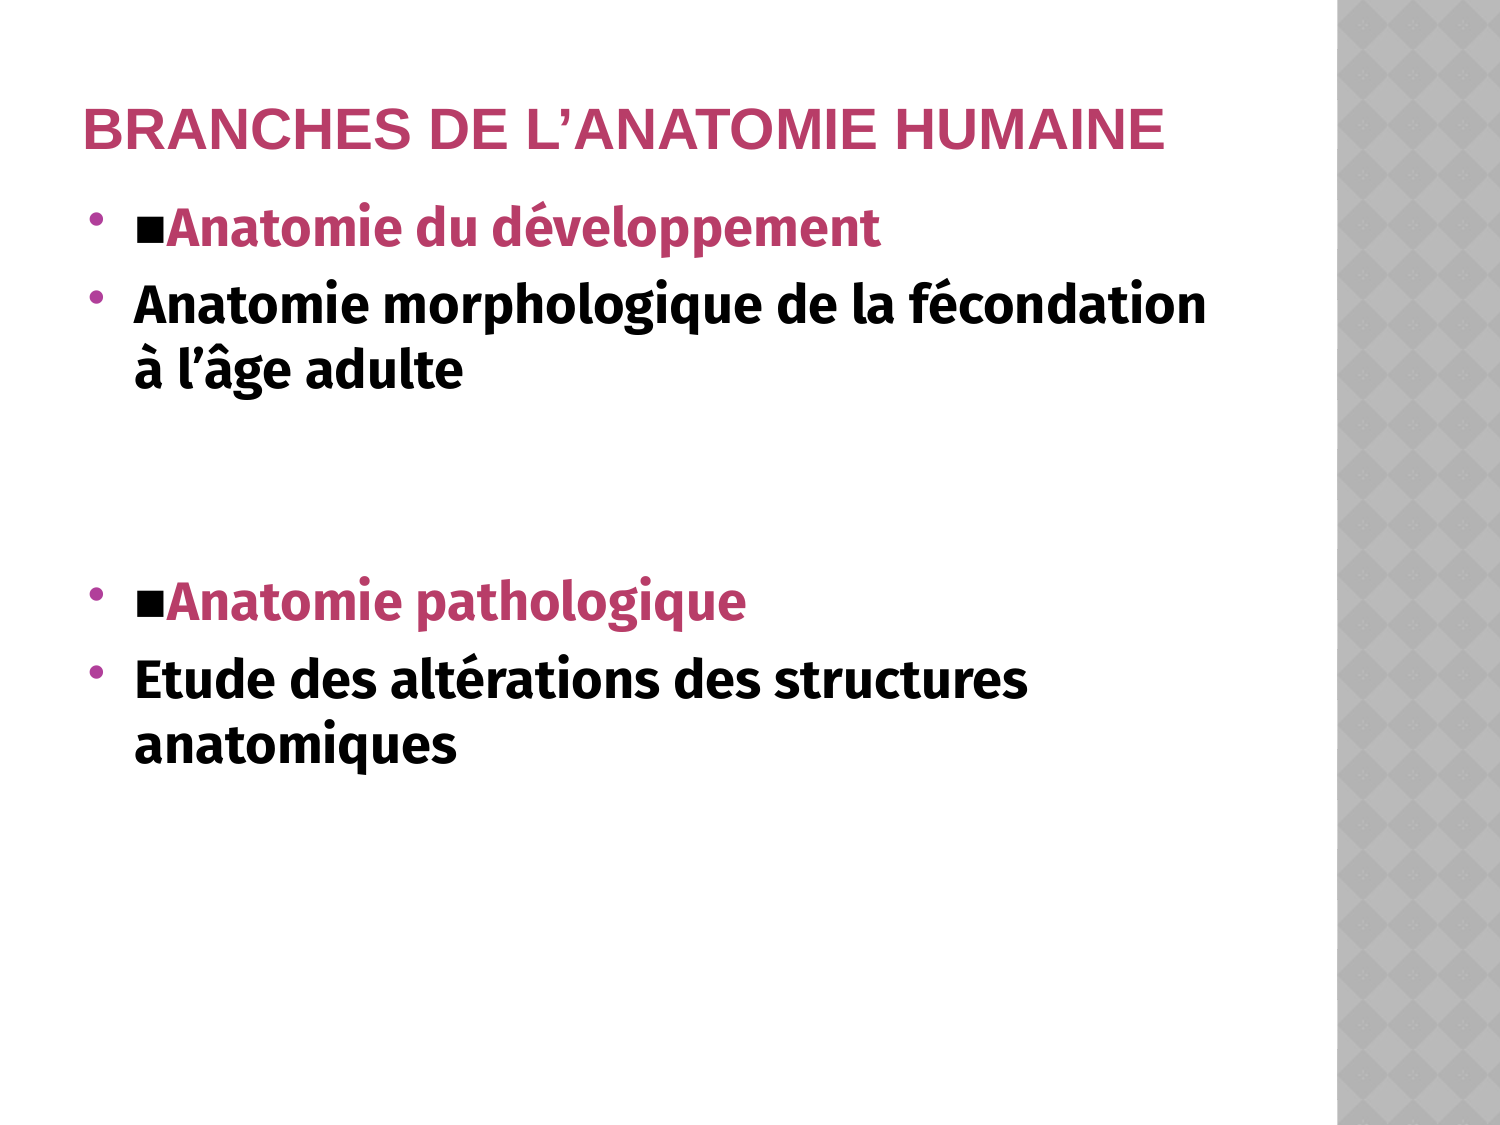

# Branches de l’anatomie humaine
■Anatomie du développement
Anatomie morphologique de la fécondation à l’âge adulte

■Anatomie pathologique
Etude des altérations des structures anatomiques